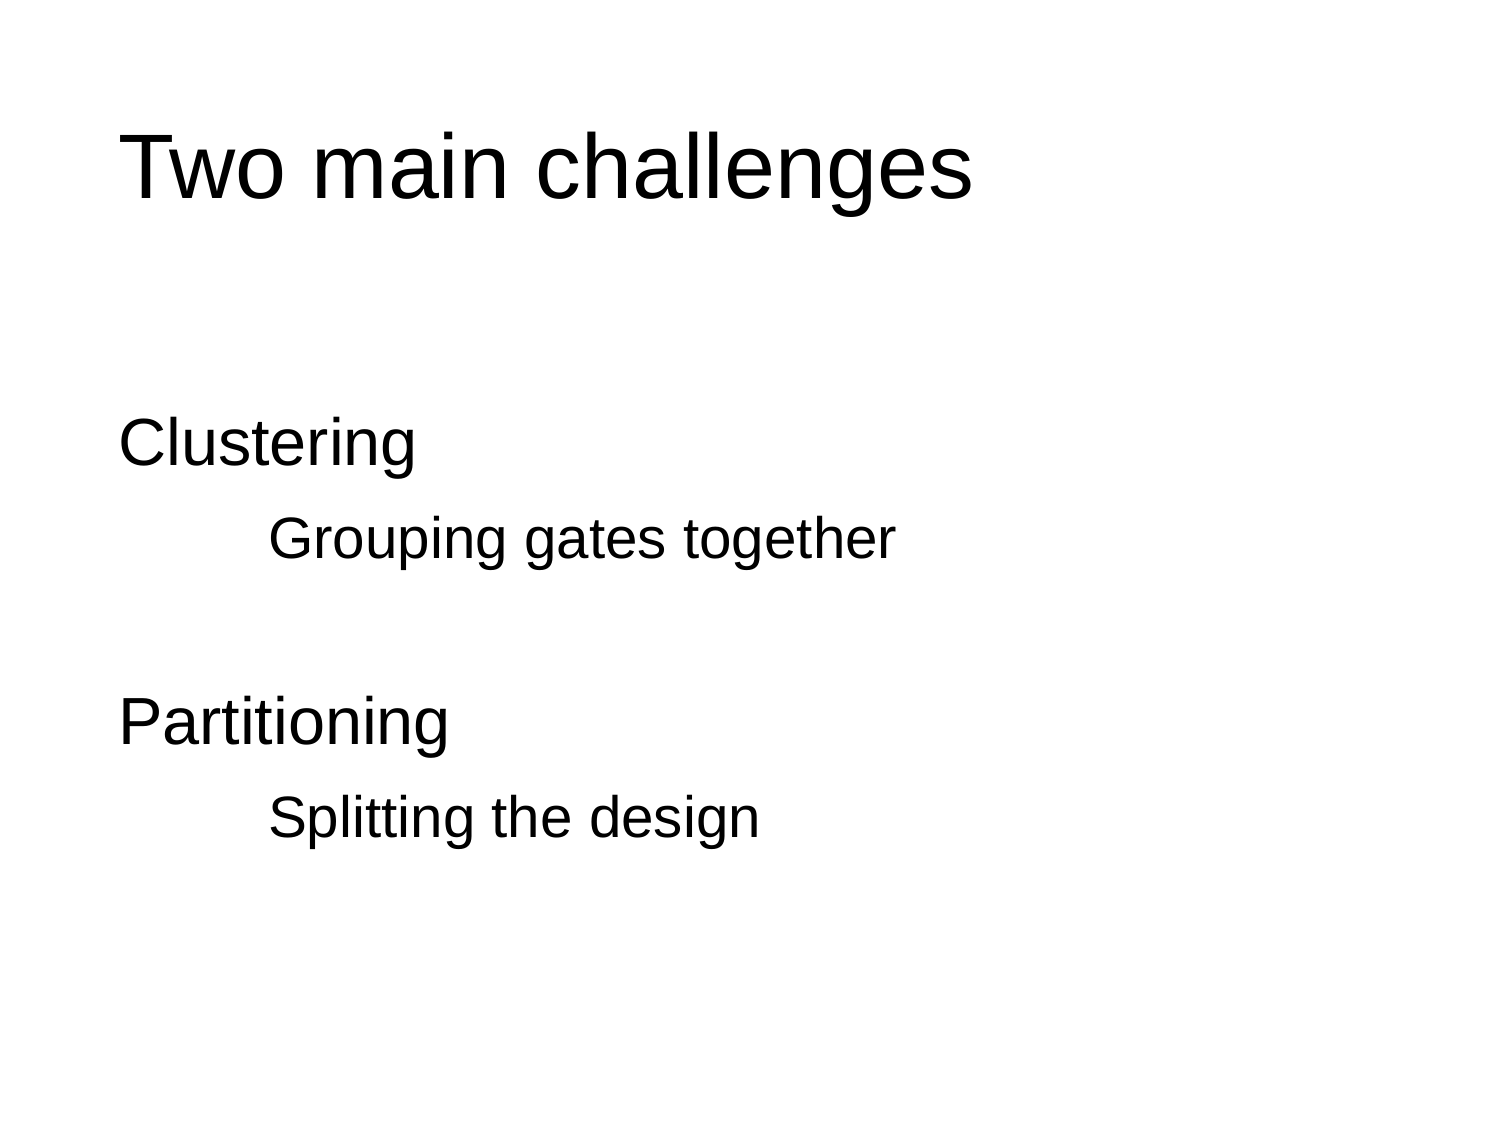

# Two main challenges

Clustering
	Grouping gates together

Partitioning
	Splitting the design